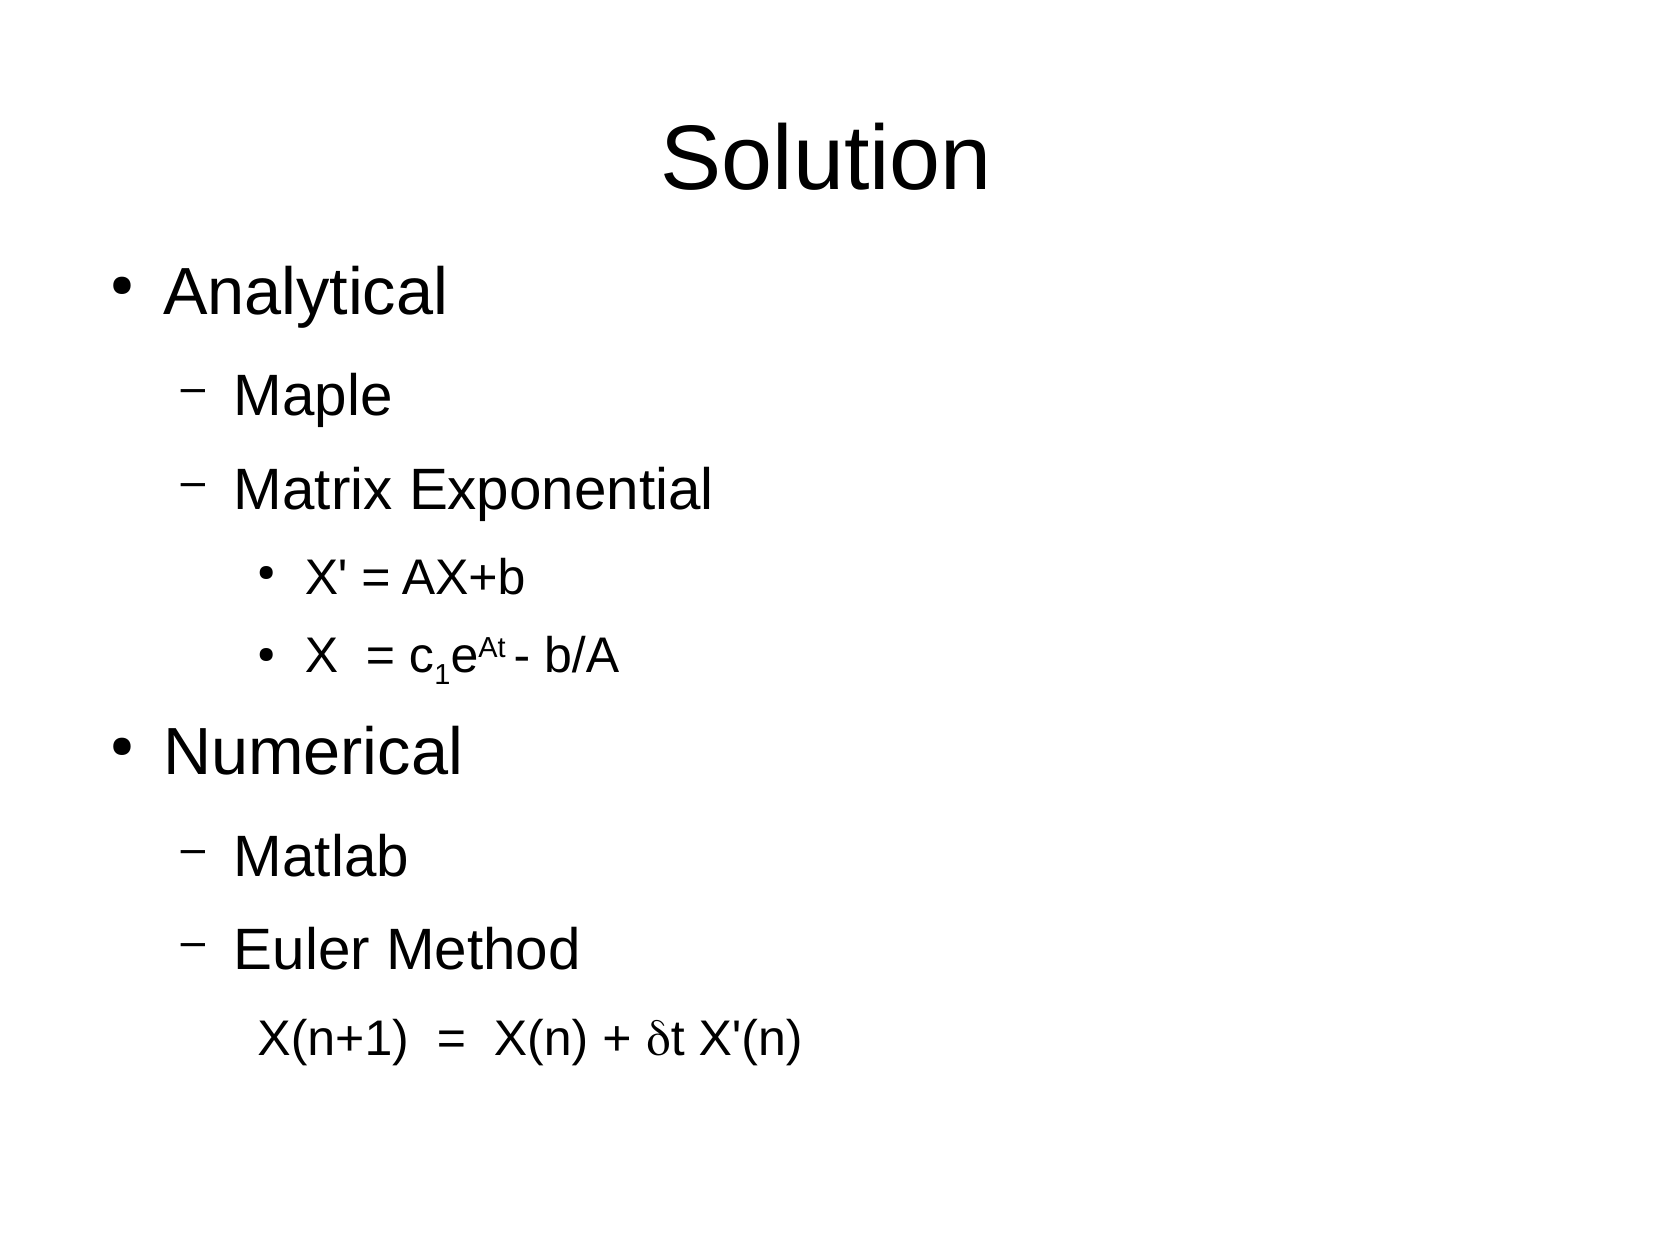

Solution
Analytical
Maple
Matrix Exponential
X' = AX+b
X  = c1eAt - b/A
Numerical
Matlab
Euler Method
X(n+1)  =  X(n) + δt X'(n)